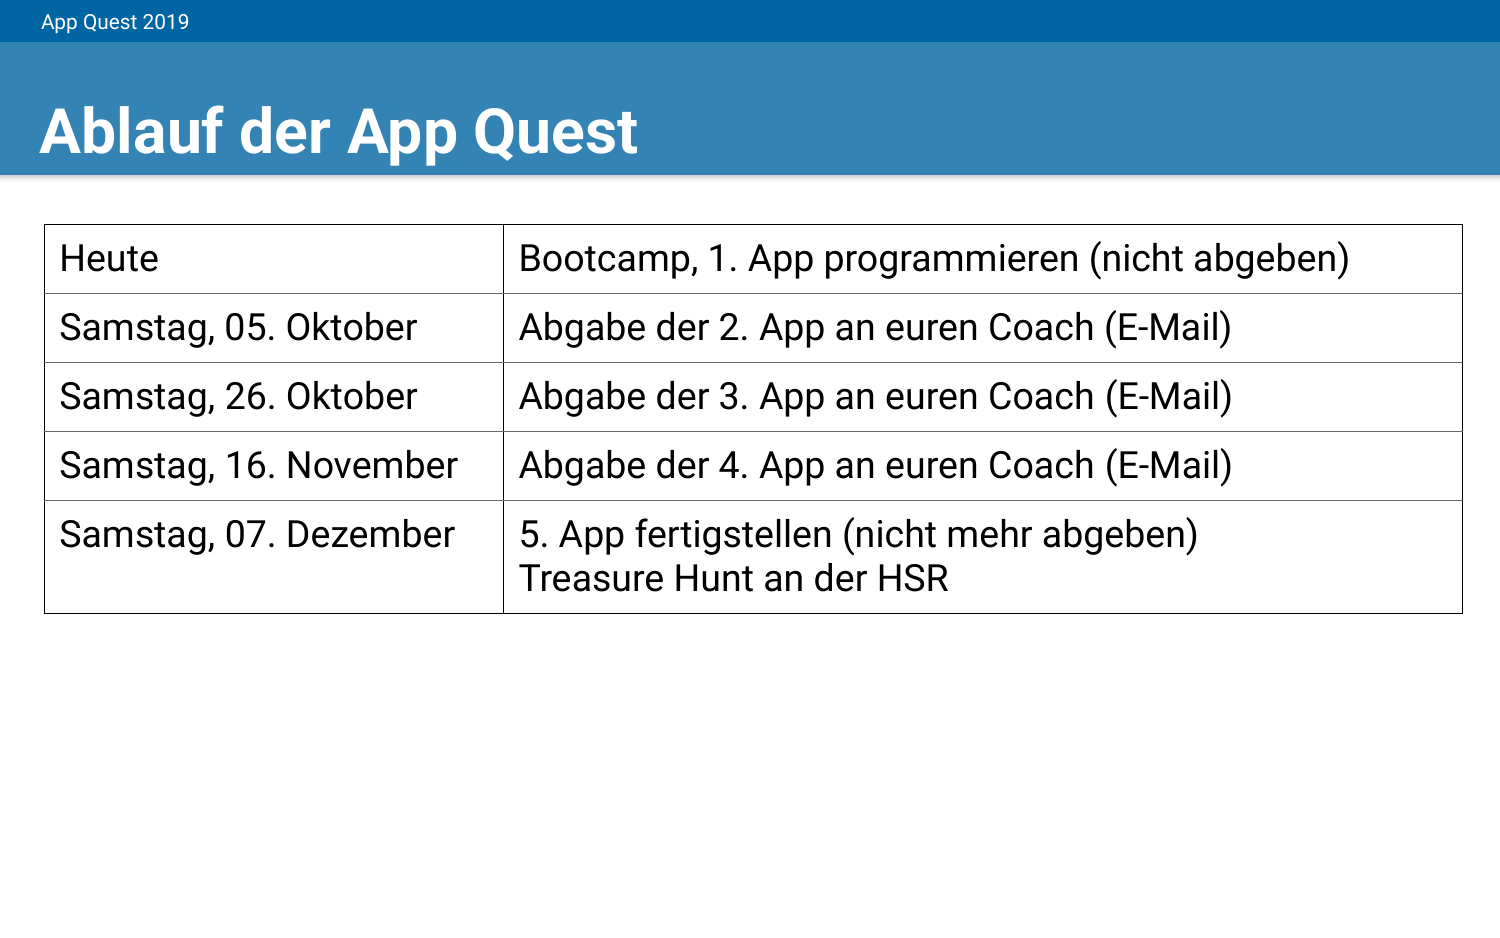

# Ablauf der App Quest
| Heute | Bootcamp, 1. App programmieren (nicht abgeben) |
| --- | --- |
| Samstag, 05. Oktober | Abgabe der 2. App an euren Coach (E-Mail) |
| Samstag, 26. Oktober | Abgabe der 3. App an euren Coach (E-Mail) |
| Samstag, 16. November | Abgabe der 4. App an euren Coach (E-Mail) |
| Samstag, 07. Dezember | 5. App fertigstellen (nicht mehr abgeben) Treasure Hunt an der HSR |